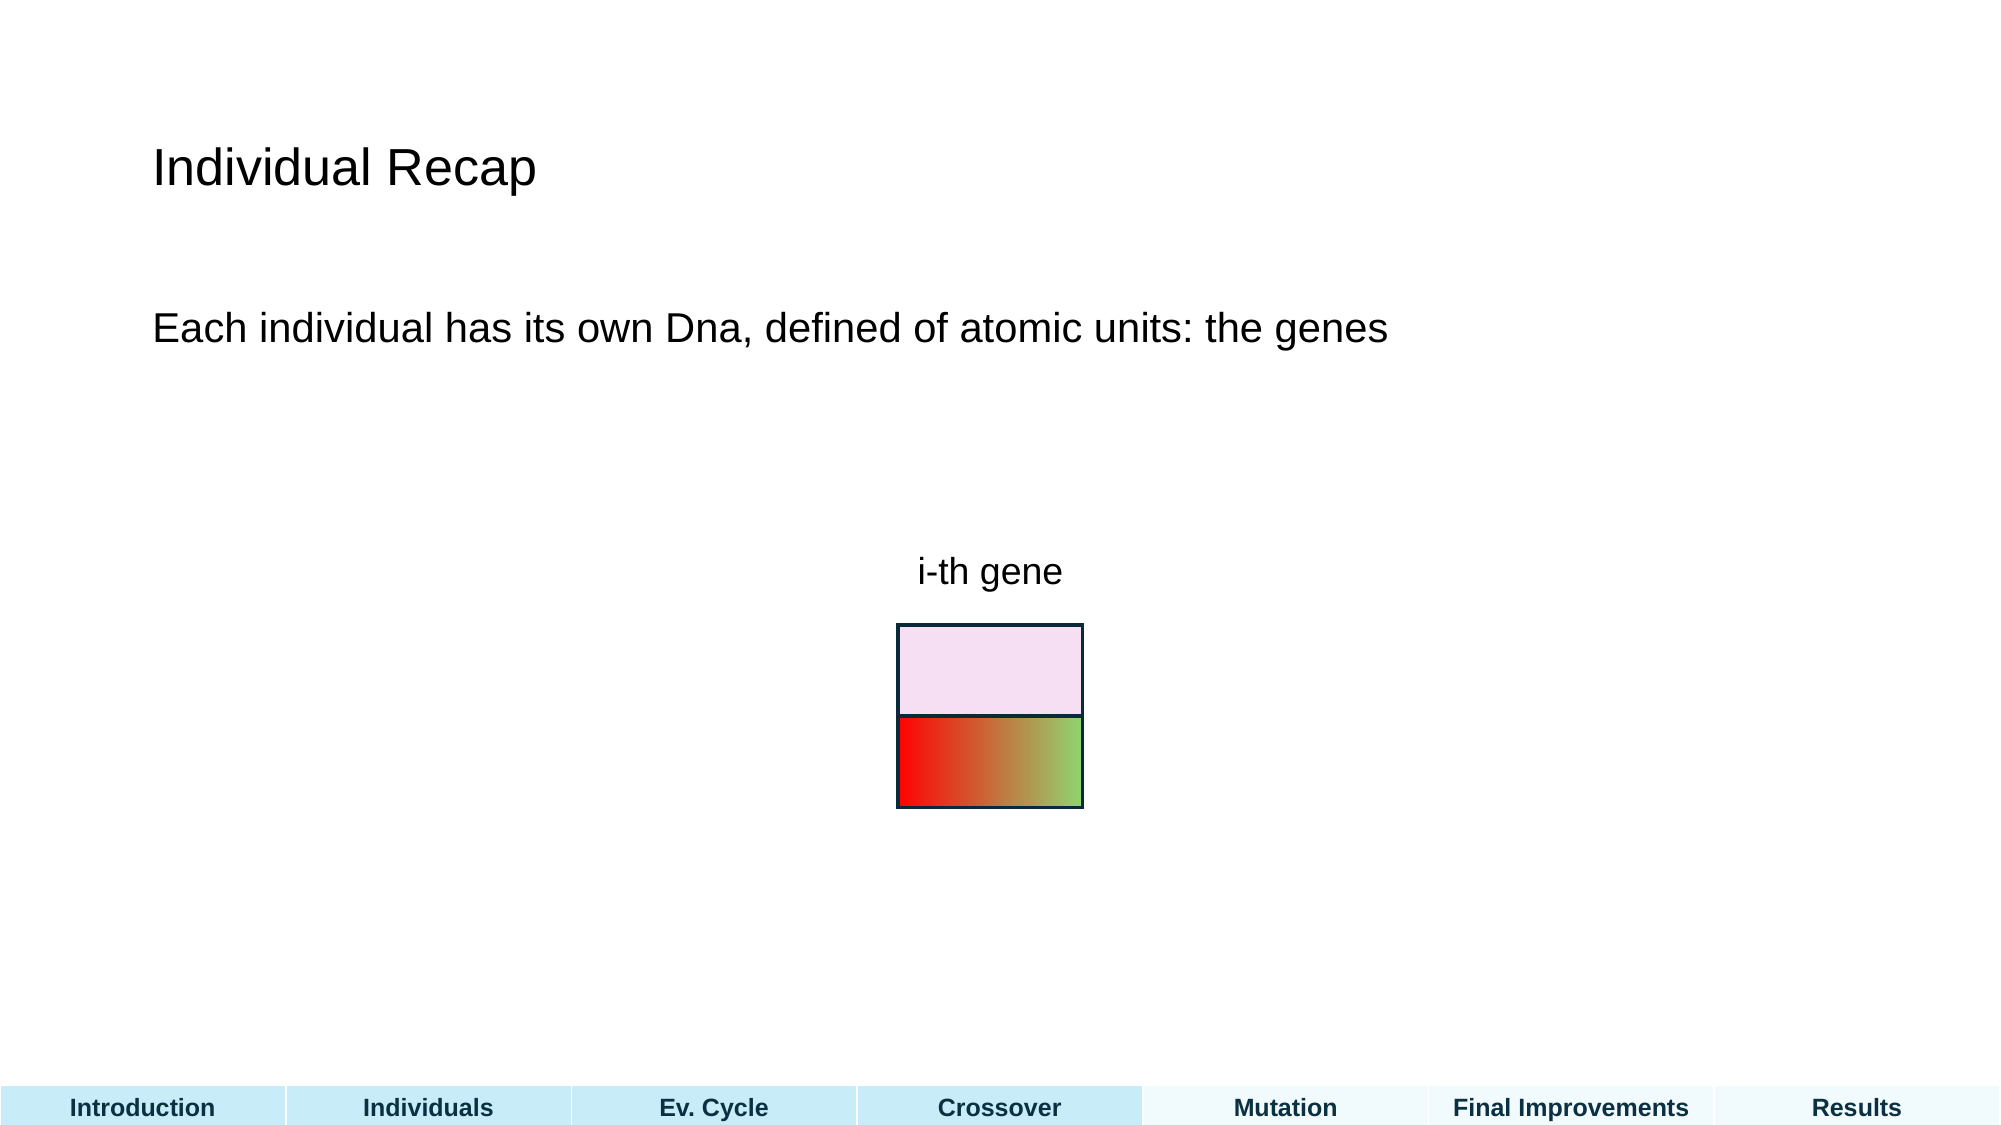

# Individual Recap

Each individual has its own Dna, defined of atomic units: the genes
i-th gene

| Introduction | Individuals | Ev. Cycle | Crossover | Mutation | Final Improvements | Results |
| --- | --- | --- | --- | --- | --- | --- |